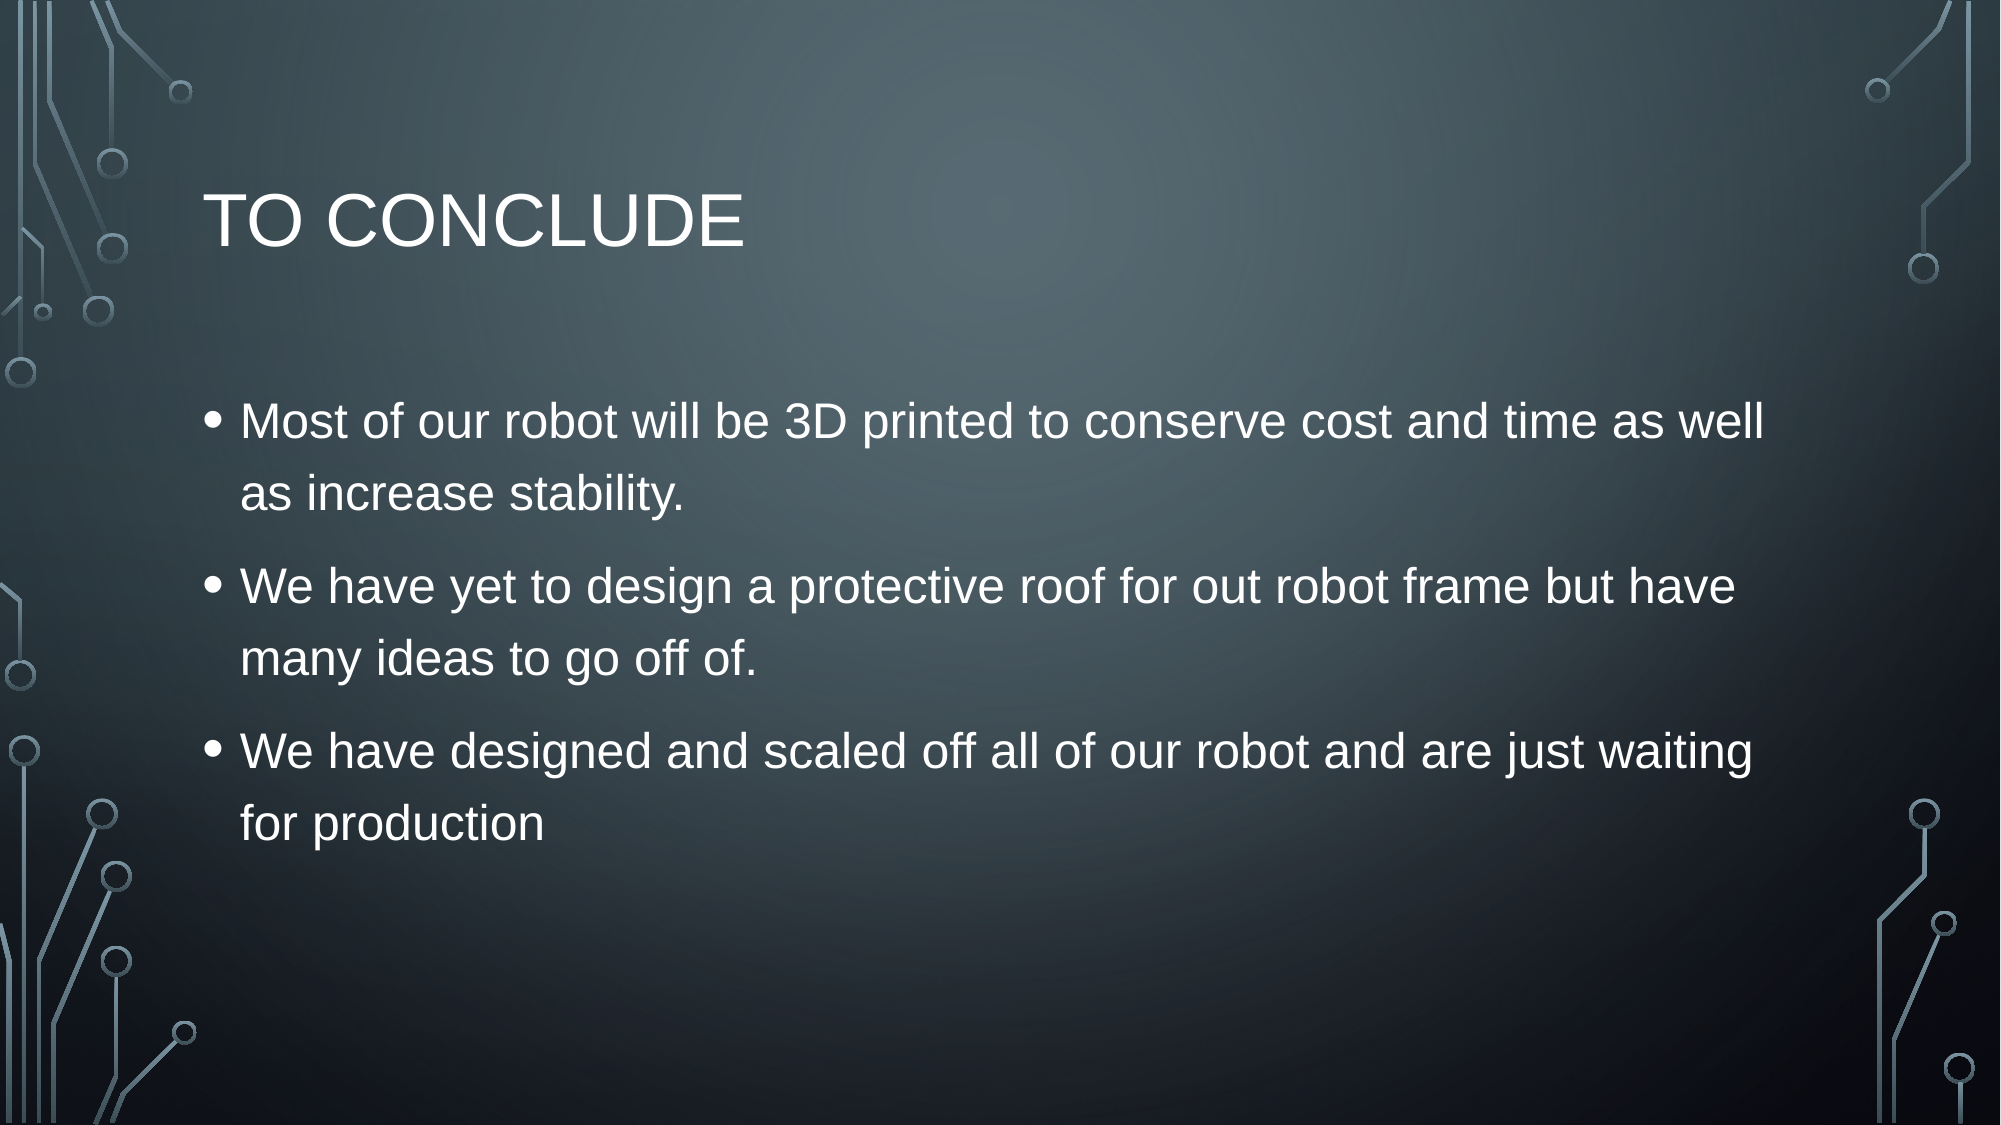

# To conclude
Most of our robot will be 3D printed to conserve cost and time as well as increase stability.
We have yet to design a protective roof for out robot frame but have many ideas to go off of.
We have designed and scaled off all of our robot and are just waiting for production